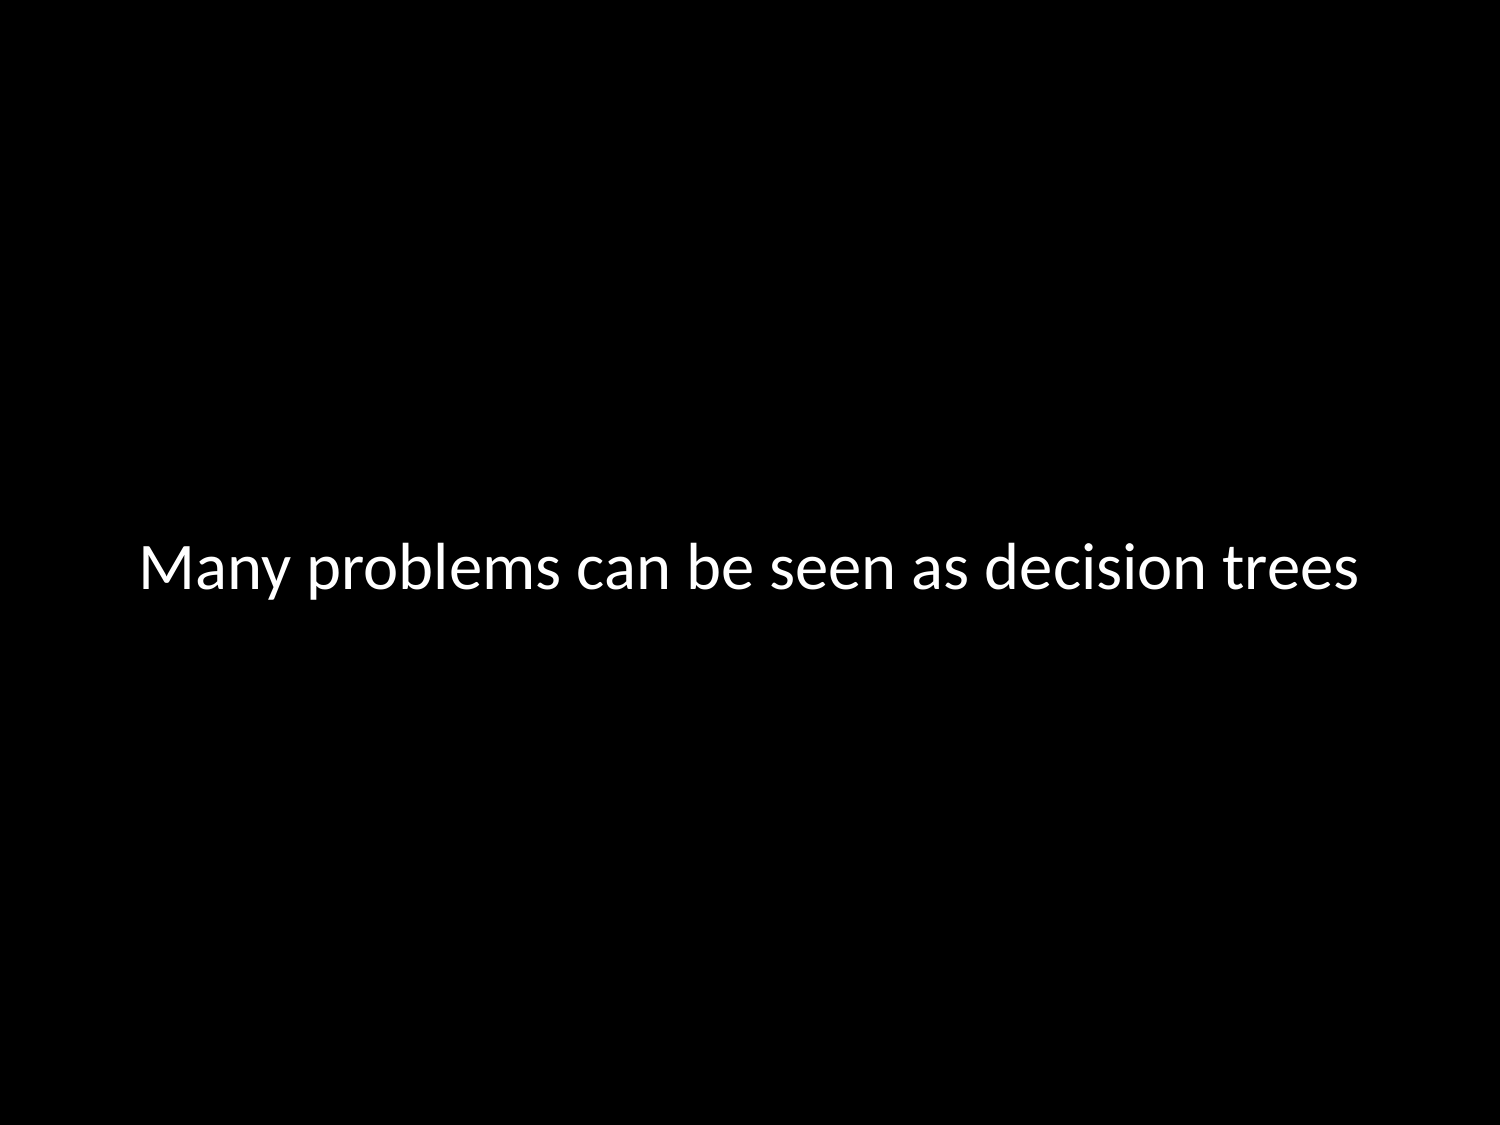

Many problems can be seen as decision trees
#